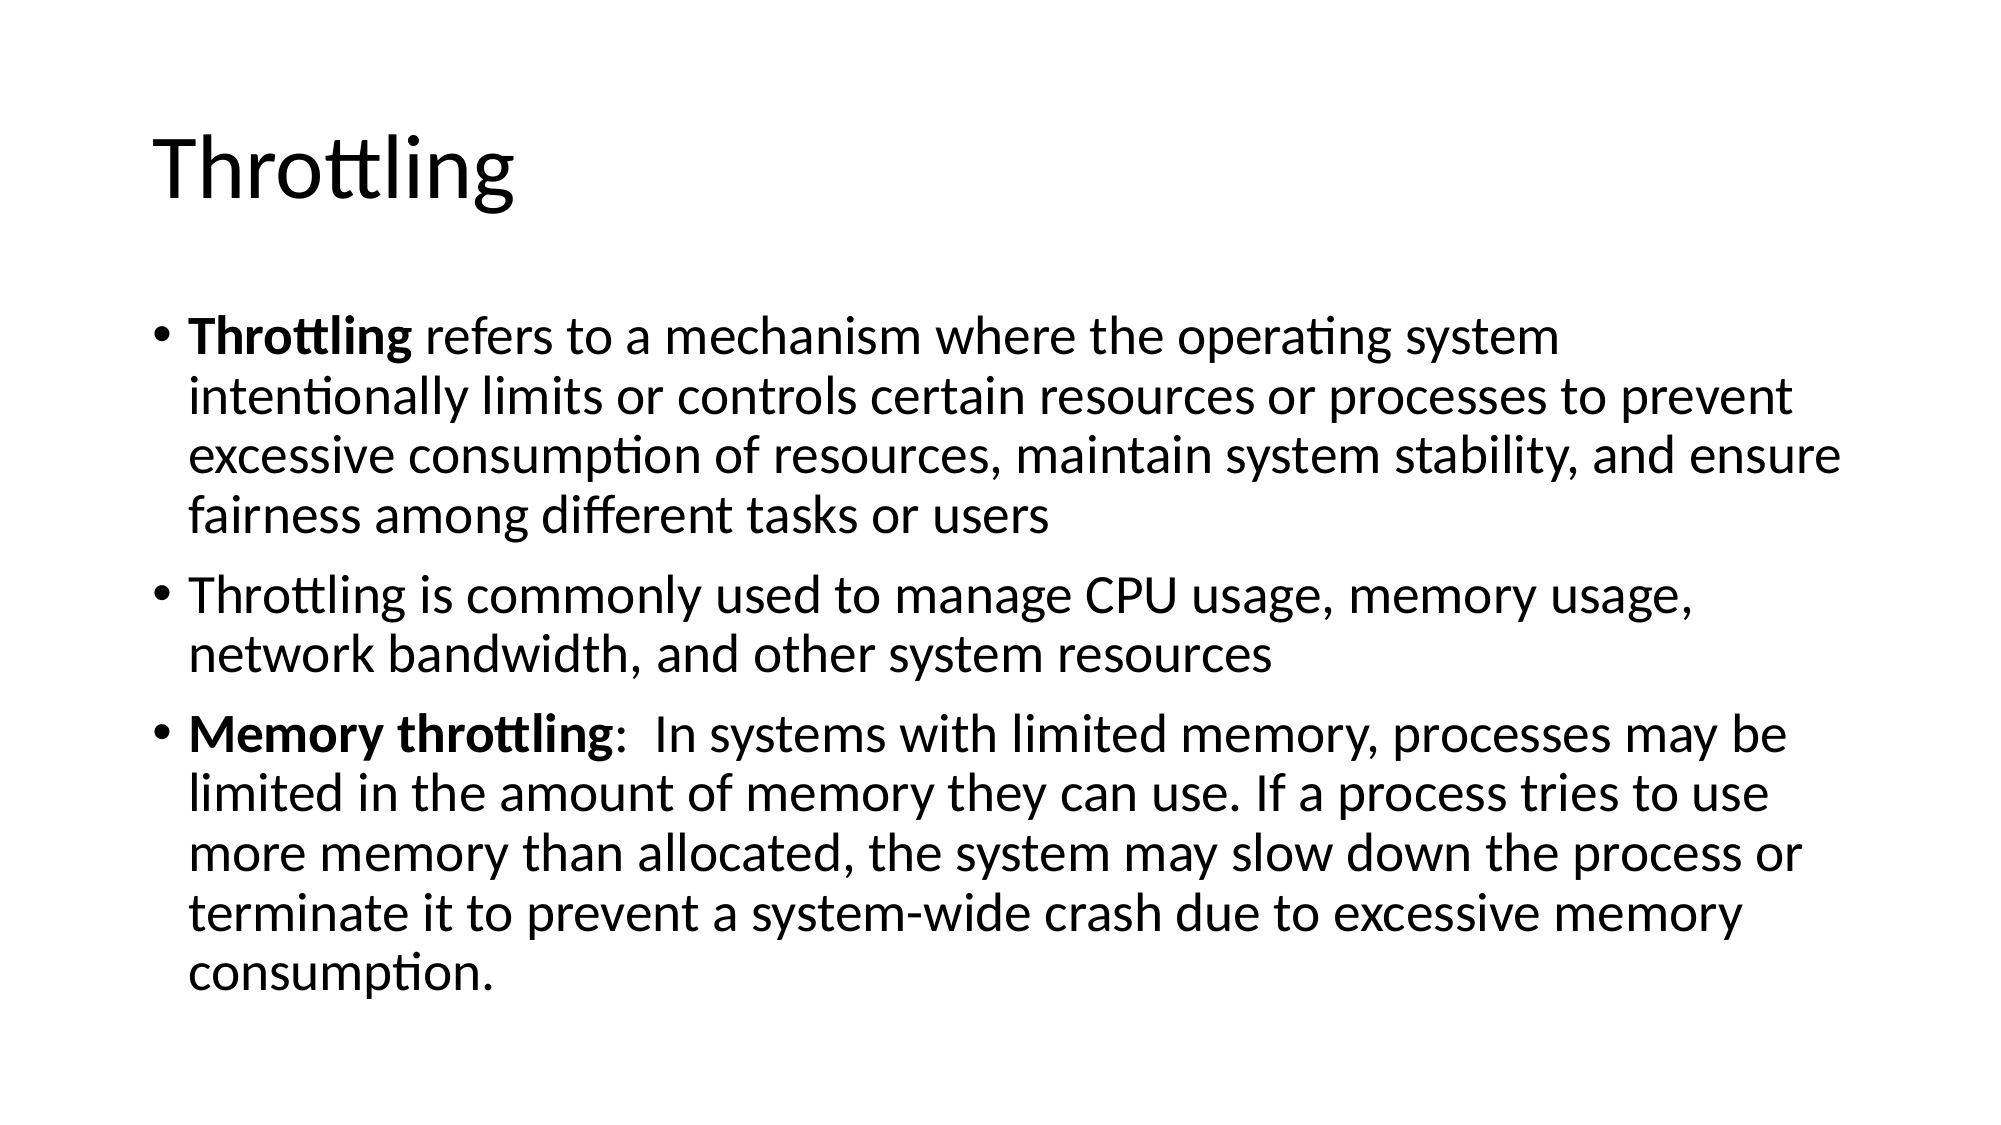

# Throttling
Throttling refers to a mechanism where the operating system intentionally limits or controls certain resources or processes to prevent excessive consumption of resources, maintain system stability, and ensure fairness among different tasks or users
Throttling is commonly used to manage CPU usage, memory usage, network bandwidth, and other system resources
Memory throttling:  In systems with limited memory, processes may be limited in the amount of memory they can use. If a process tries to use more memory than allocated, the system may slow down the process or terminate it to prevent a system-wide crash due to excessive memory consumption.